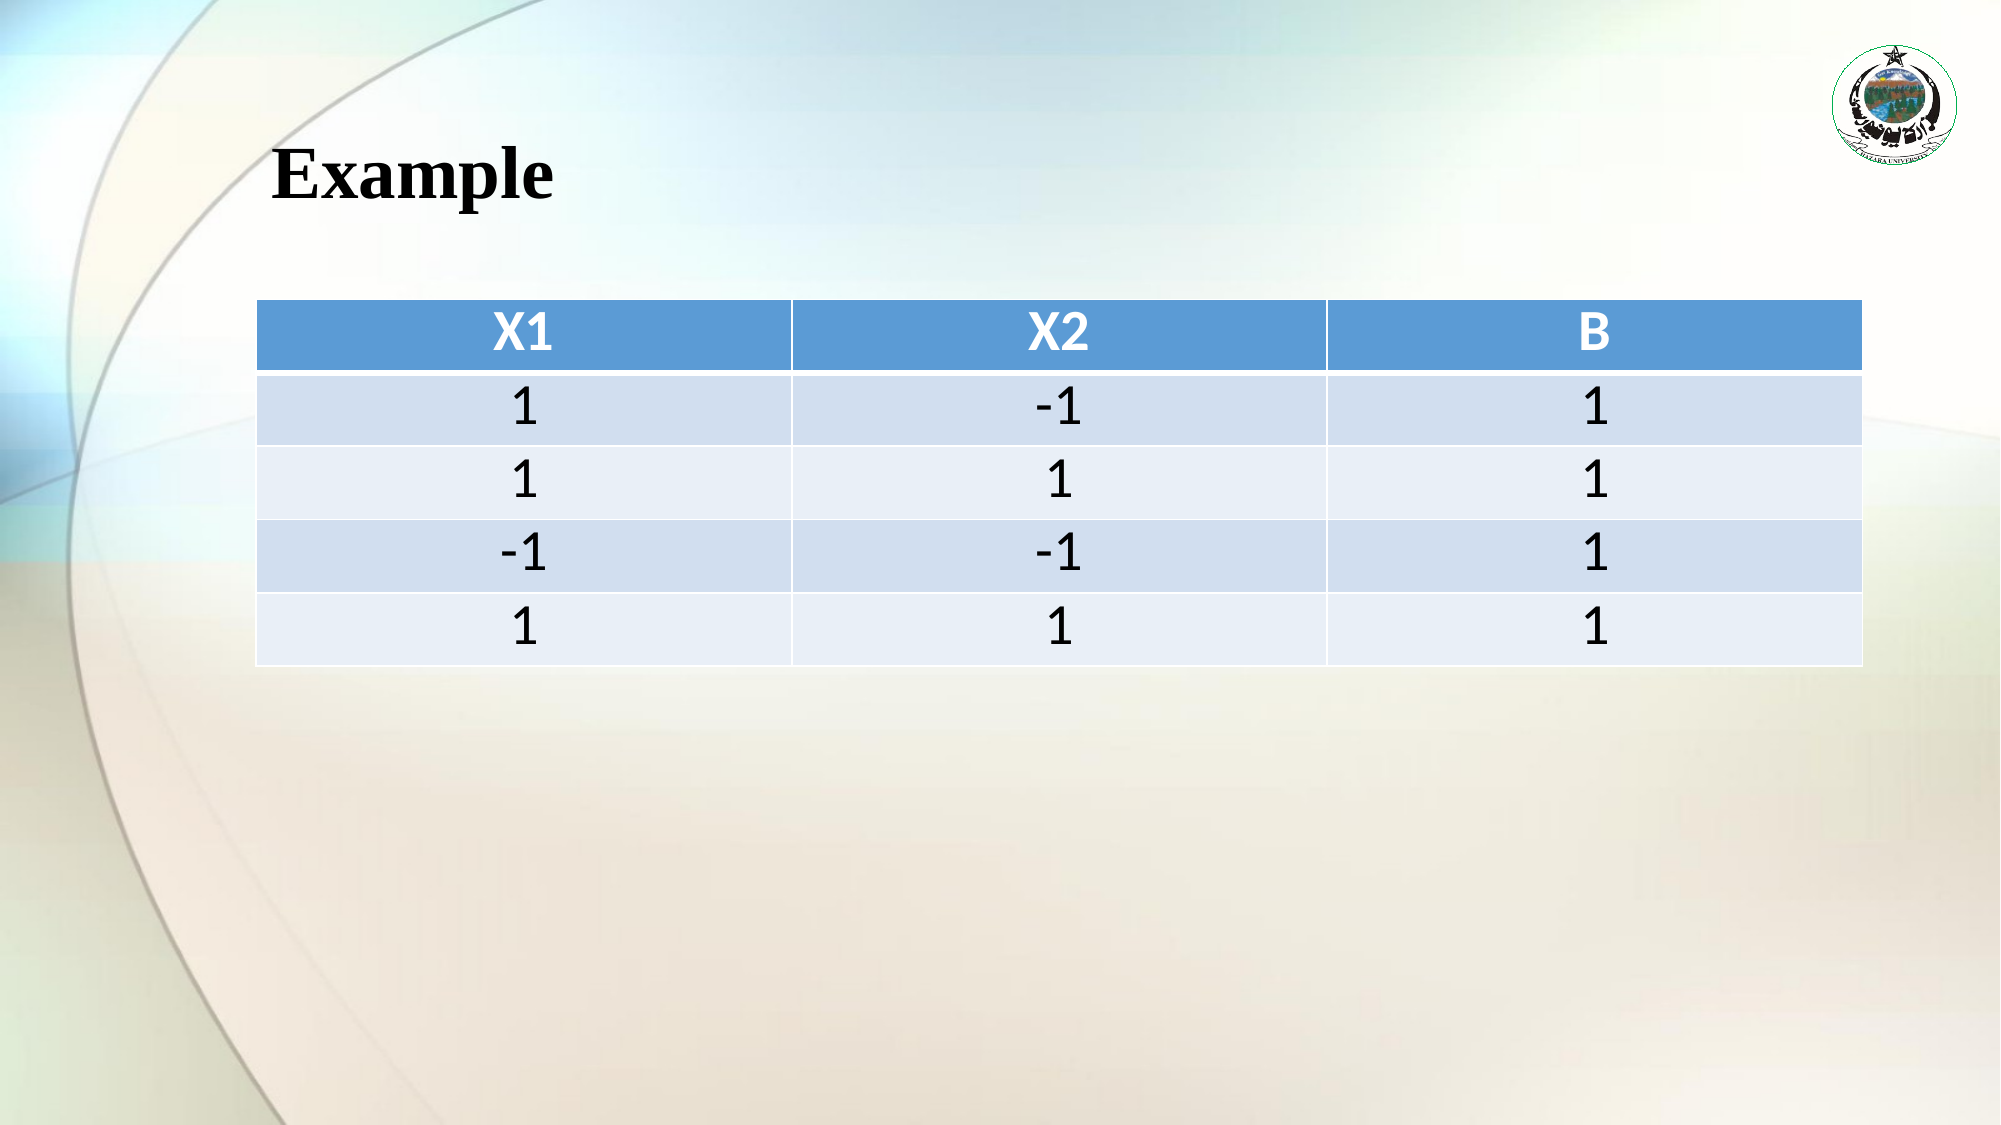

# Example
| X1 | X2 | B |
| --- | --- | --- |
| 1 | -1 | 1 |
| 1 | 1 | 1 |
| -1 | -1 | 1 |
| 1 | 1 | 1 |